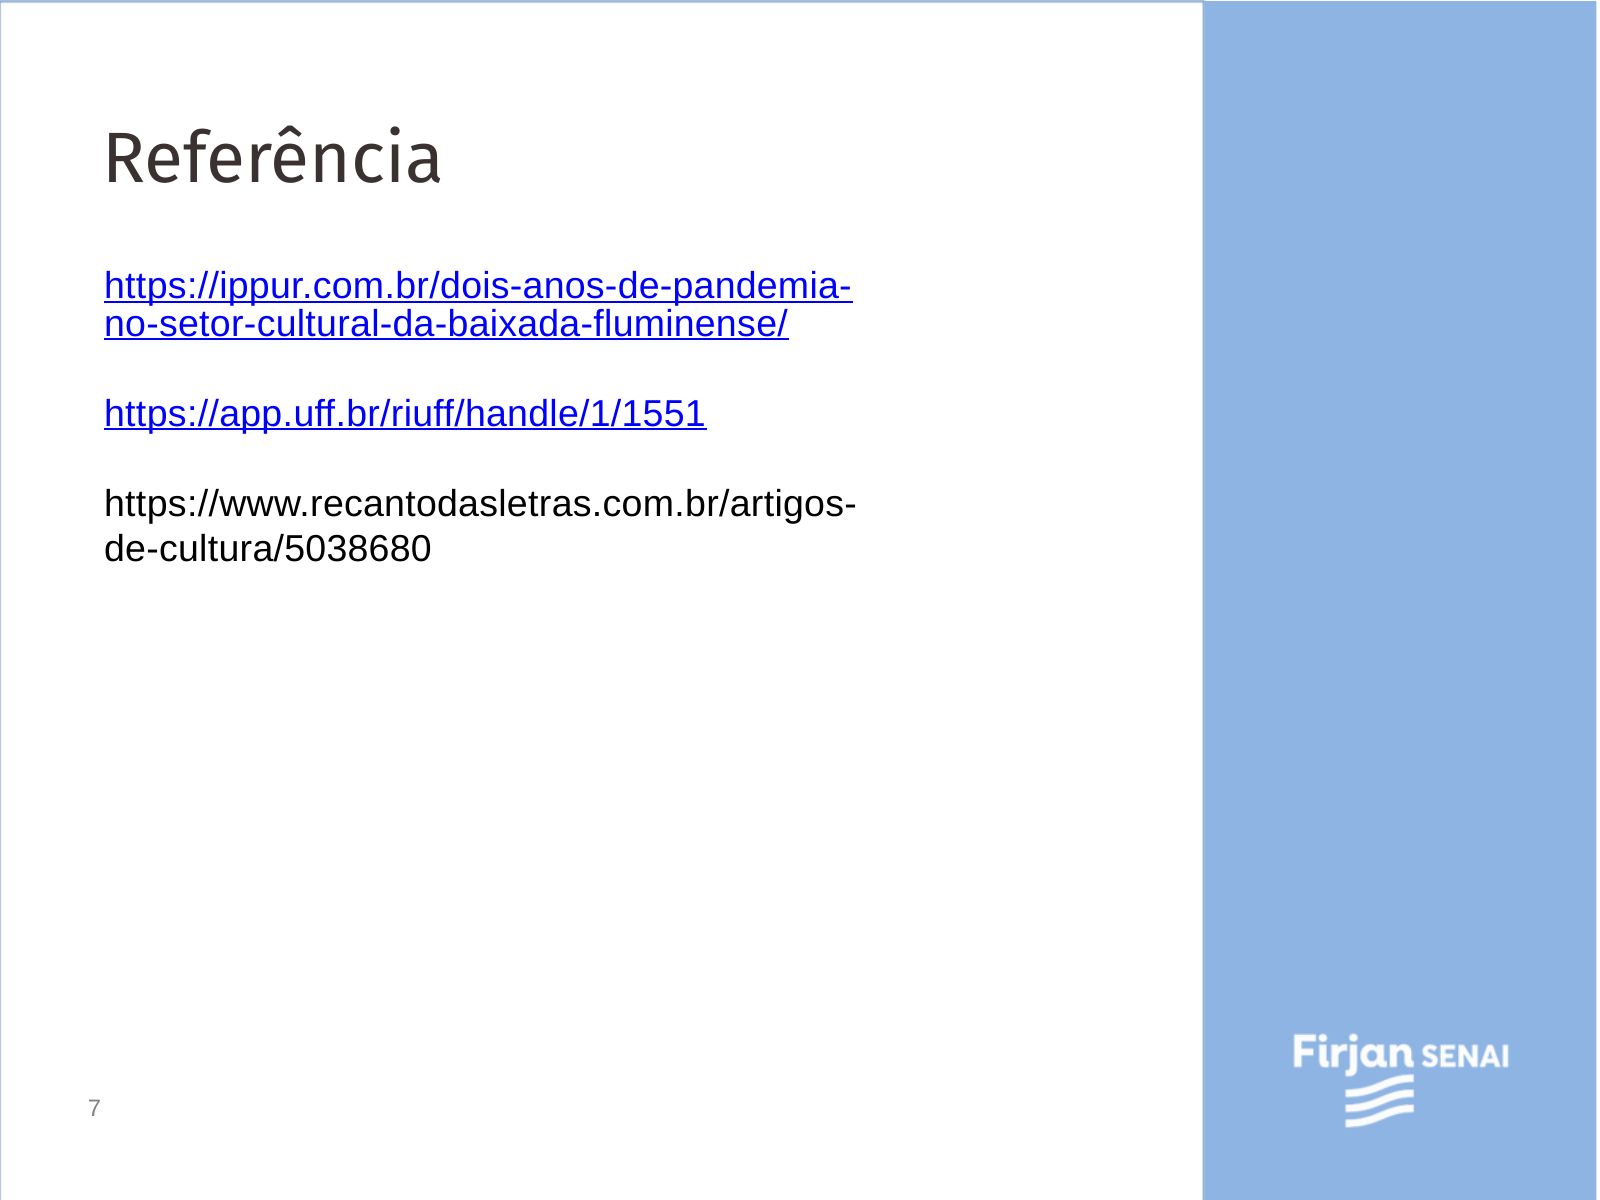

Referência
https://ippur.com.br/dois-anos-de-pandemia-no-setor-cultural-da-baixada-fluminense/

https://app.uff.br/riuff/handle/1/1551

https://www.recantodasletras.com.br/artigos-de-cultura/5038680

7
Título do slide em Trebuchet Regular, podendo variar entre corpo 26 e corpo 32
Para subtítulos, use a fonte Trebuchet Bold, podendo variar entre corpo 16 e corpo 18
Para texto corrido, use a fonte Trebuchet Regular, podendo variar entre corpo 12 e corpo 16.